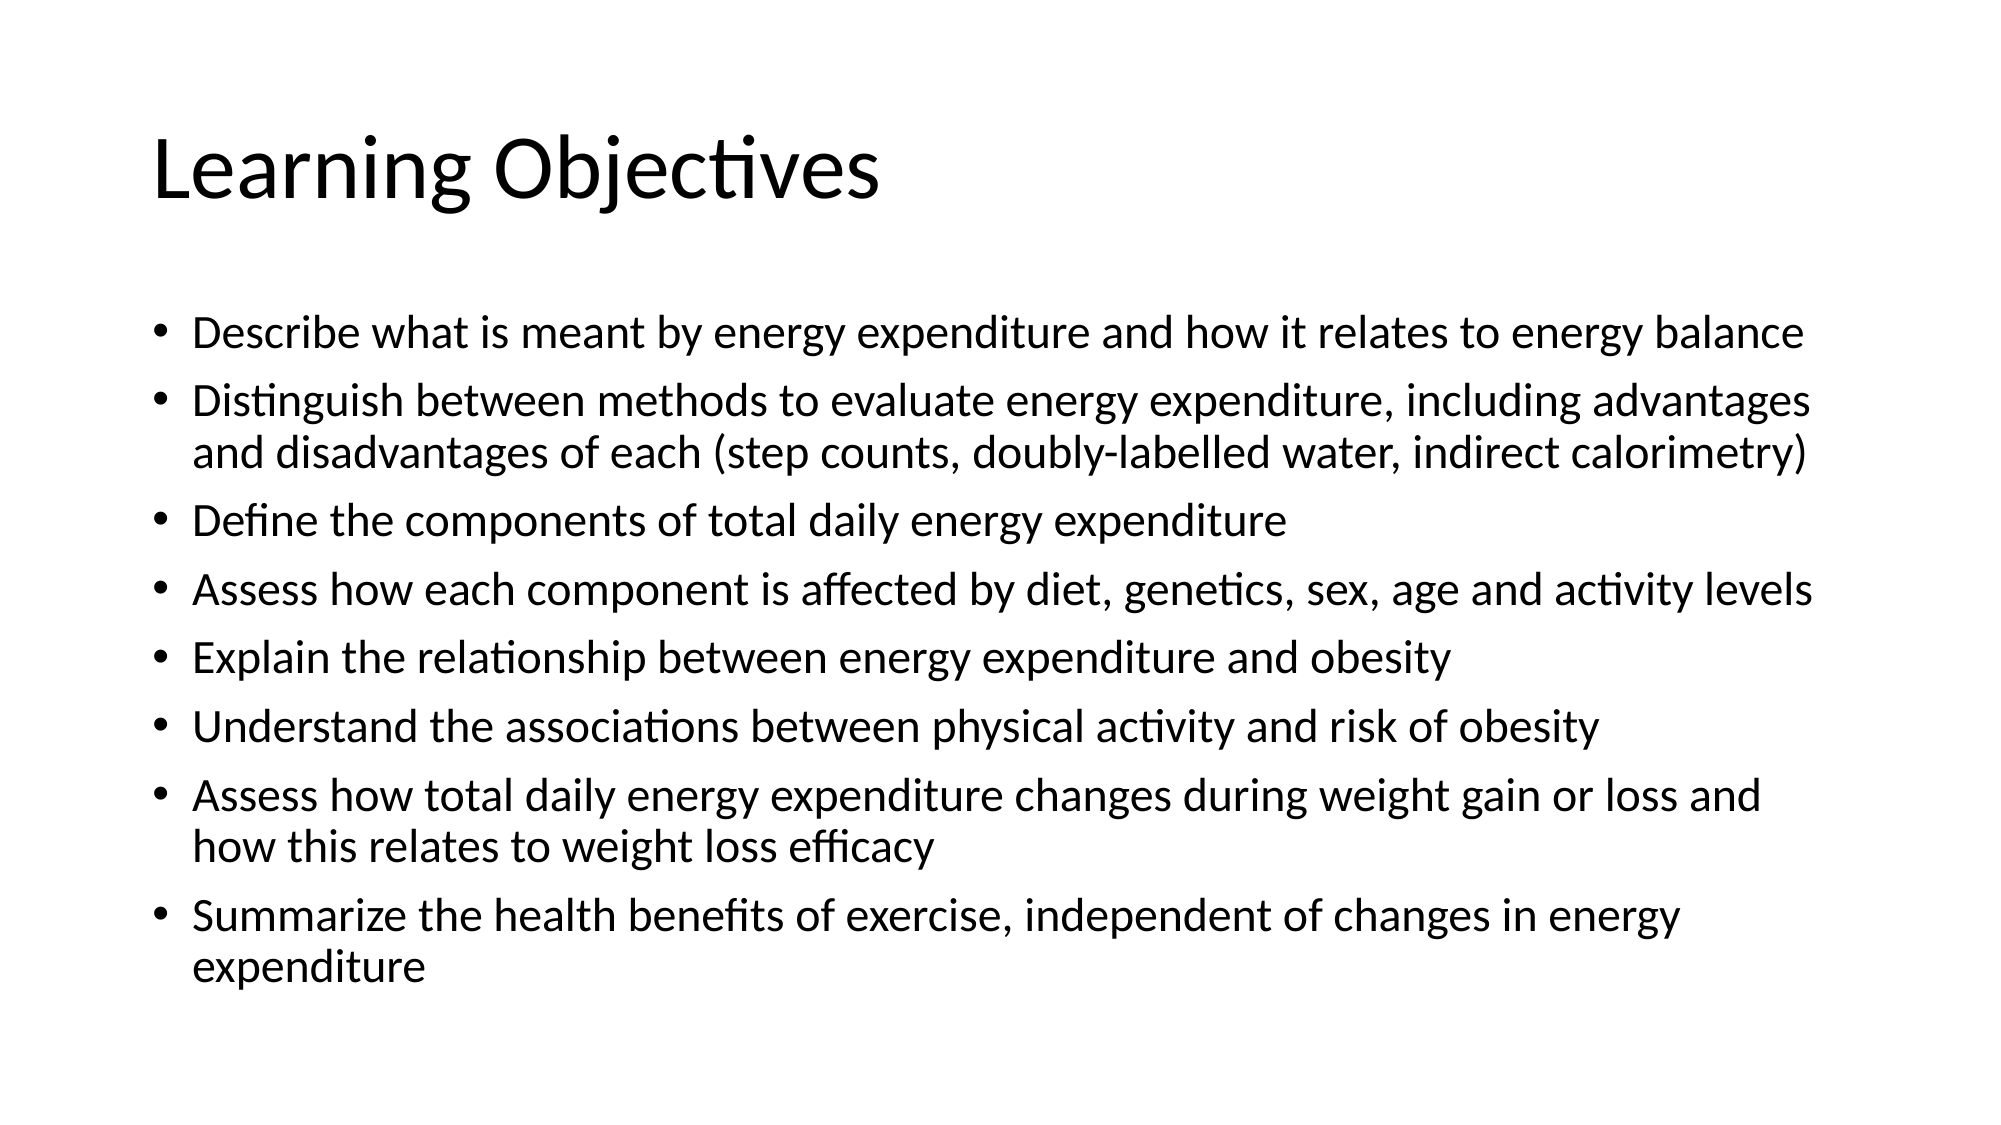

# Learning Objectives
Describe what is meant by energy expenditure and how it relates to energy balance
Distinguish between methods to evaluate energy expenditure, including advantages and disadvantages of each (step counts, doubly-labelled water, indirect calorimetry)
Define the components of total daily energy expenditure
Assess how each component is affected by diet, genetics, sex, age and activity levels
Explain the relationship between energy expenditure and obesity
Understand the associations between physical activity and risk of obesity
Assess how total daily energy expenditure changes during weight gain or loss and how this relates to weight loss efficacy
Summarize the health benefits of exercise, independent of changes in energy expenditure